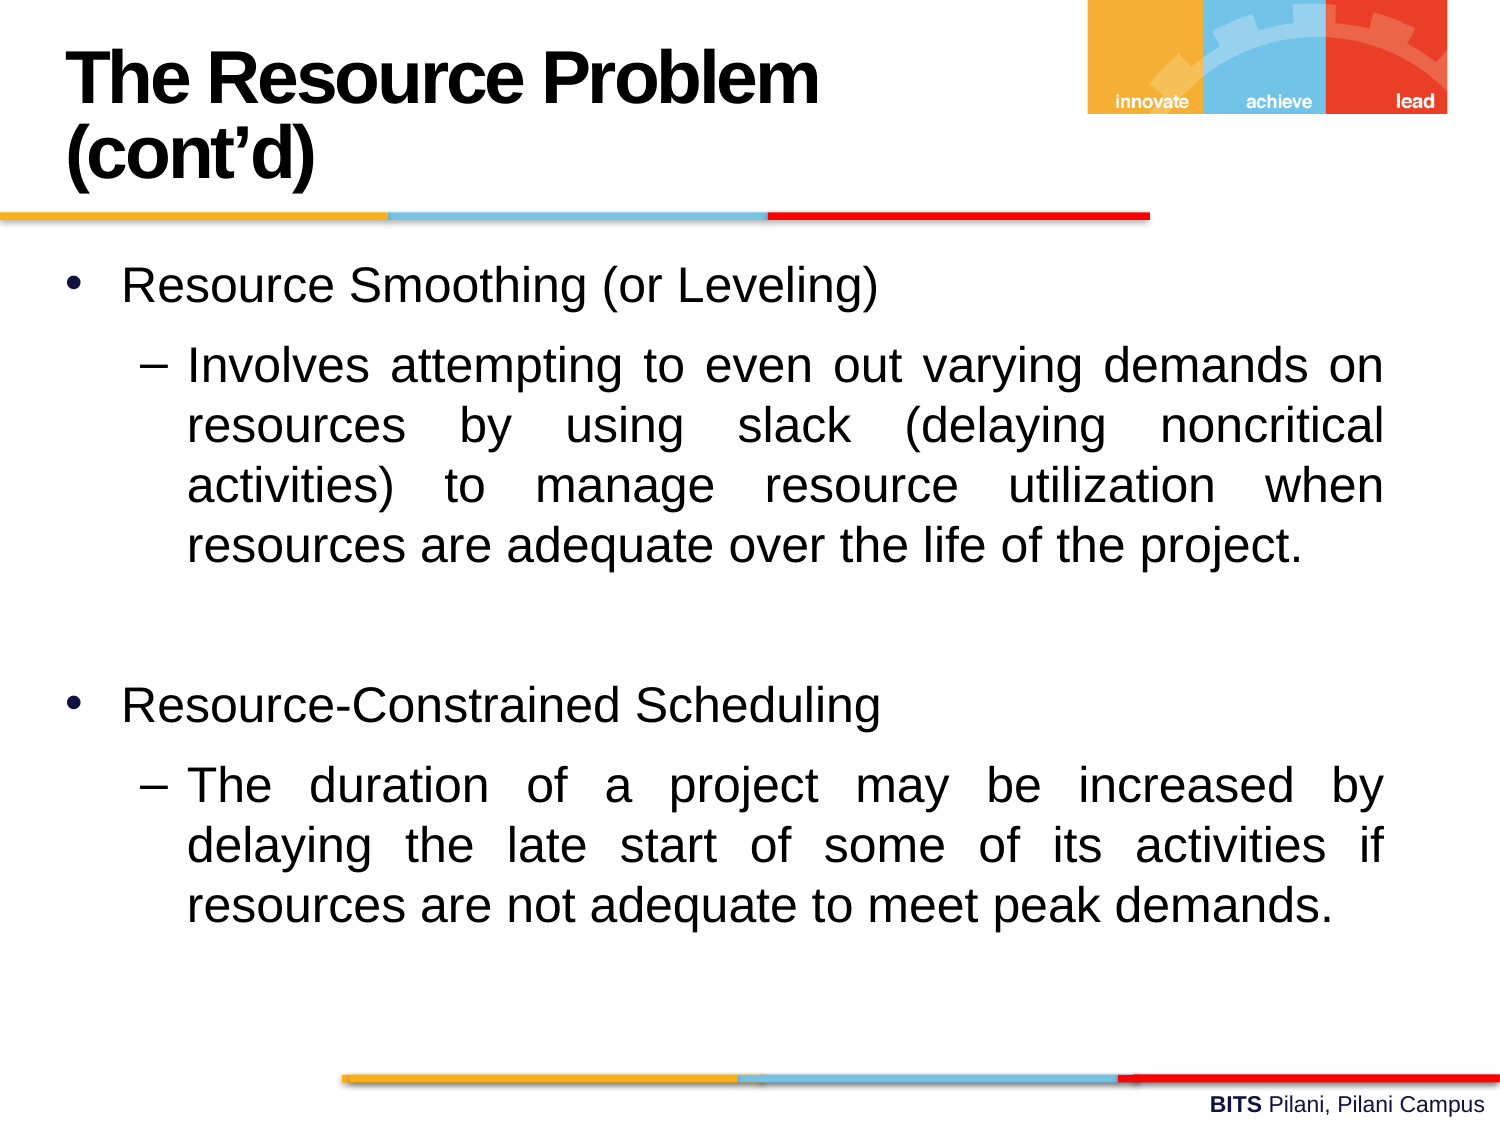

The Resource Problem (cont’d)
Resource Smoothing (or Leveling)
Involves attempting to even out varying demands on resources by using slack (delaying noncritical activities) to manage resource utilization when resources are adequate over the life of the project.

Resource-Constrained Scheduling
The duration of a project may be increased by delaying the late start of some of its activities if resources are not adequate to meet peak demands.